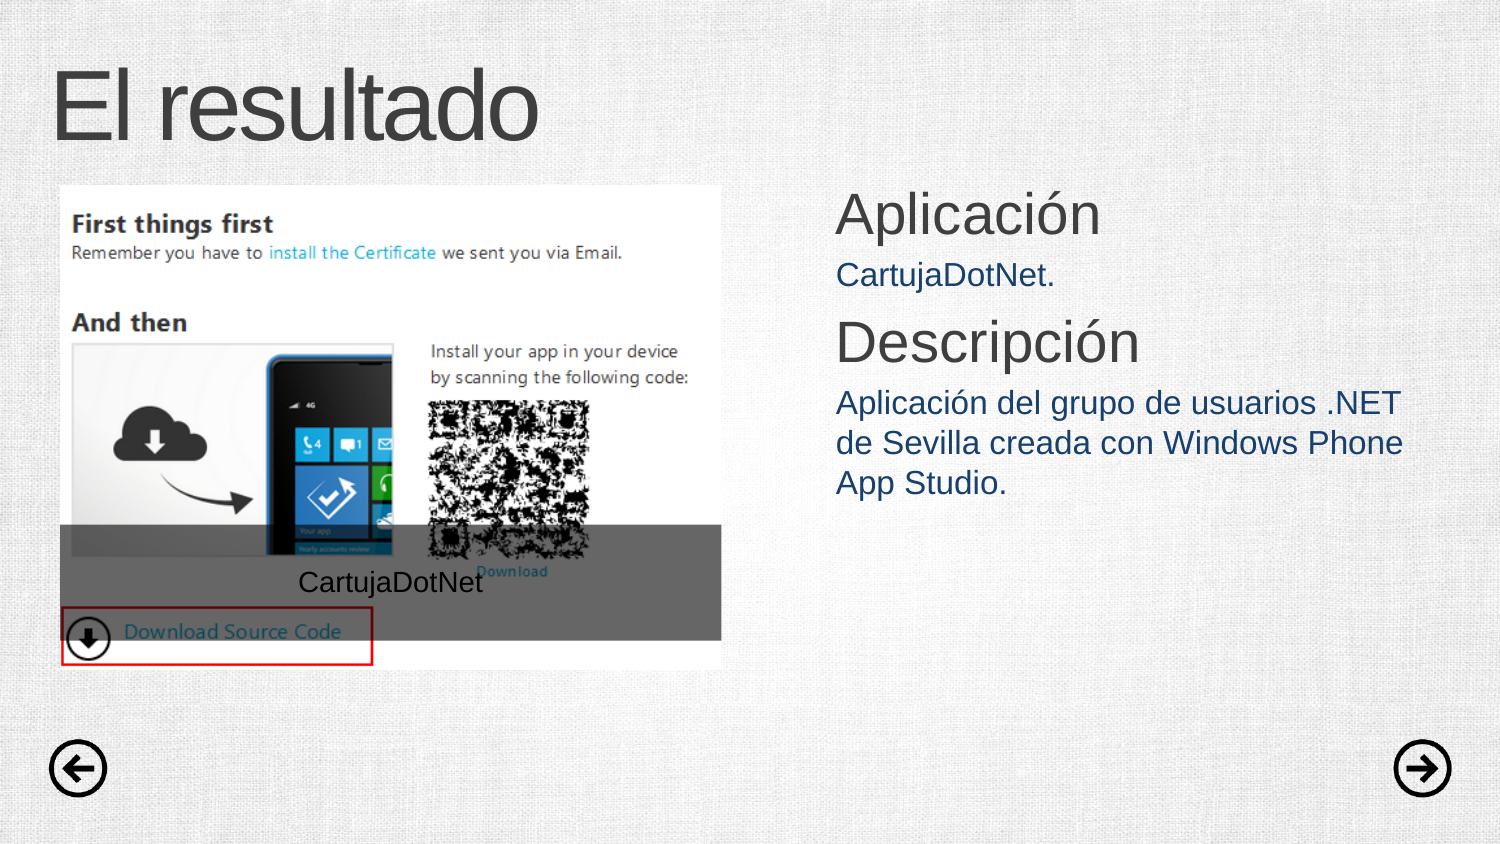

# El resultado
Aplicación
CartujaDotNet.
Descripción
Aplicación del grupo de usuarios .NET  de Sevilla creada con Windows Phone App Studio.
CartujaDotNet